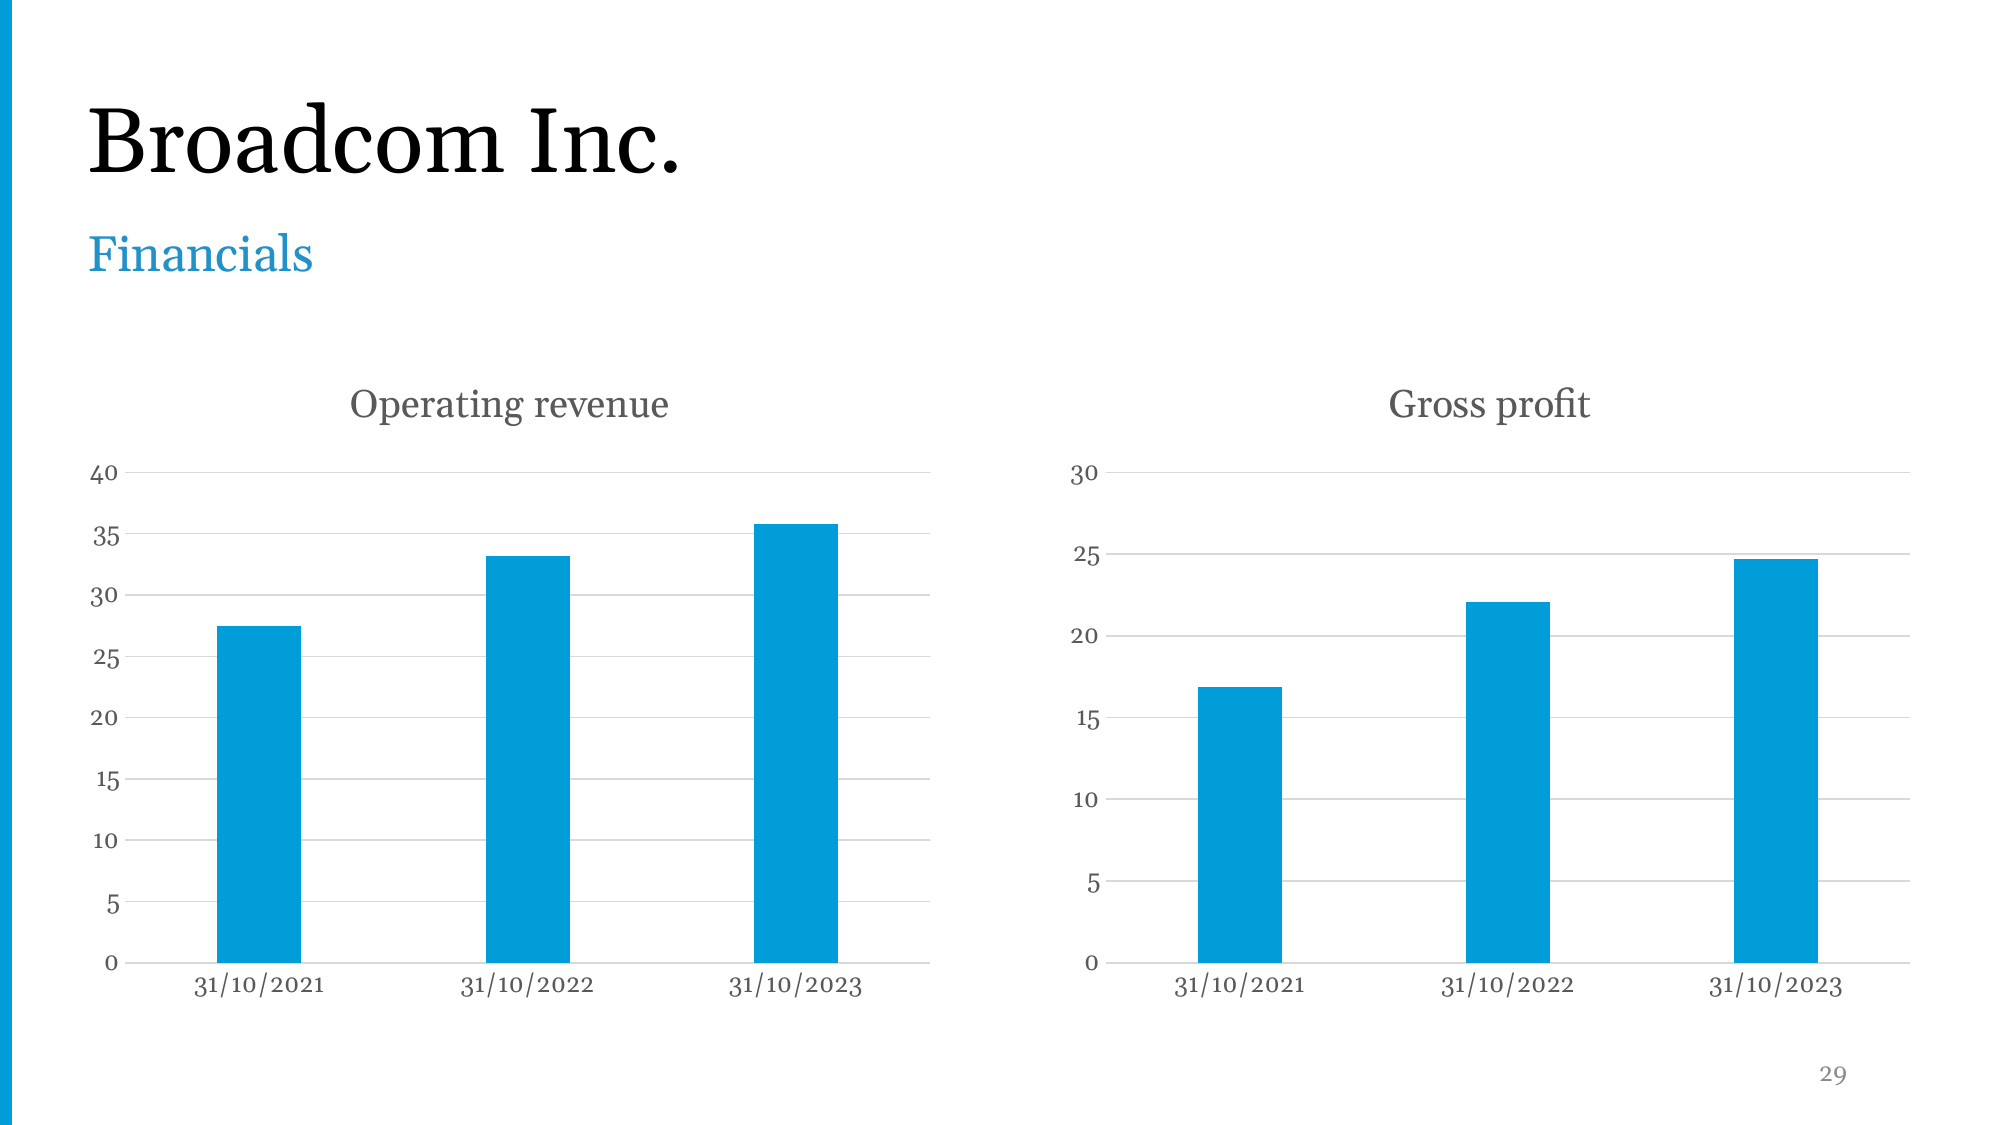

# Broadcom Inc.
Financials

### Chart: Operating revenue

| Category | Stock |
|---|---|
| 31/10/2021 | 27.45 |
| 31/10/2022 | 33.203 |
| 31/10/2023 | 35.819 |

### Chart: Gross profit

| Category | Stock |
|---|---|
| 31/10/2021 | 16.844 |
| 31/10/2022 | 22.095 |
| 31/10/2023 | 24.69 |
29